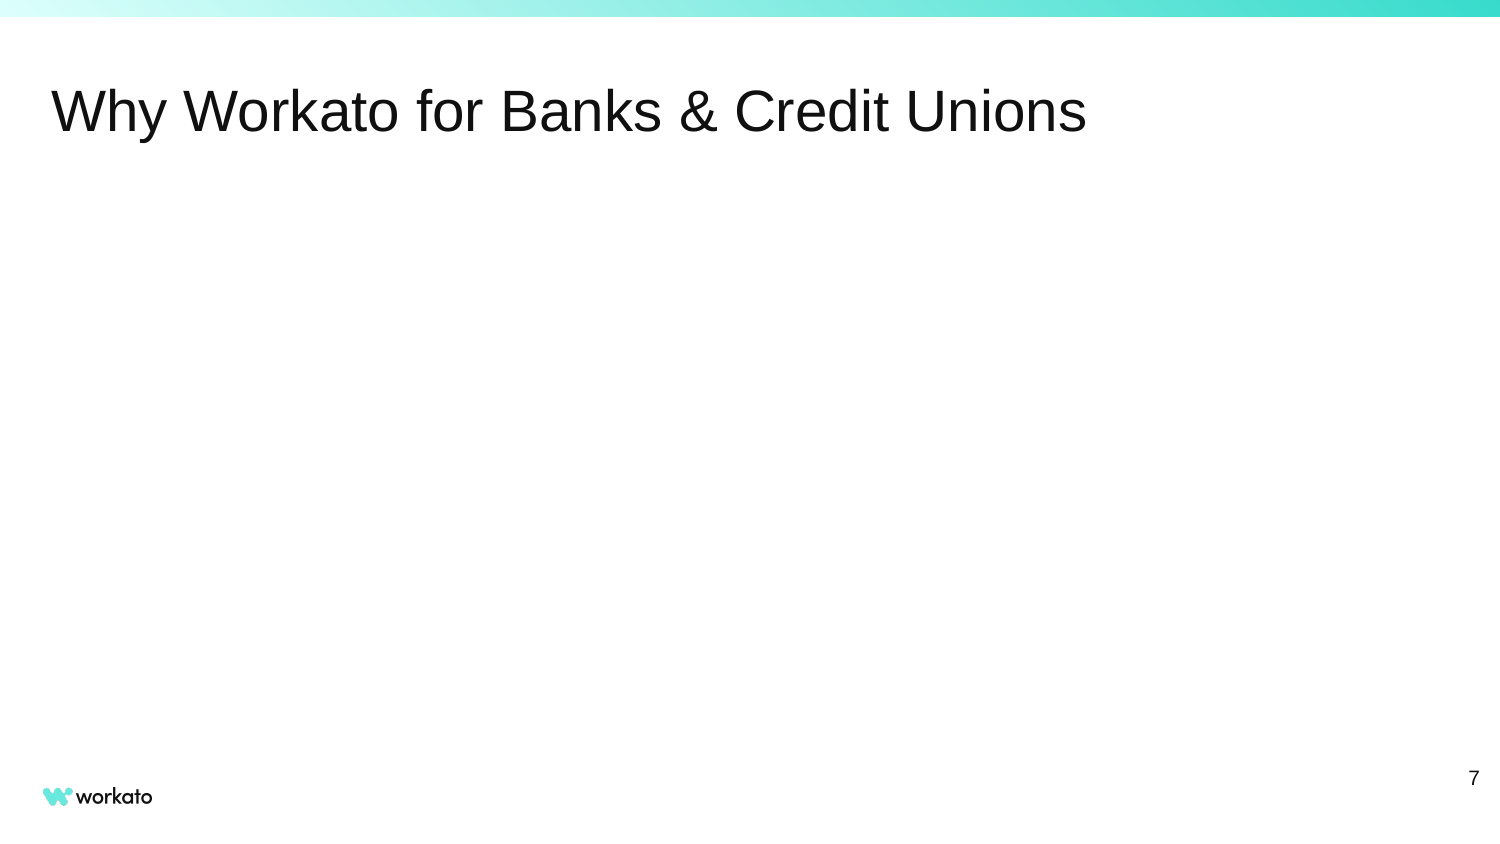

# Why Workato for Banks & Credit Unions

7